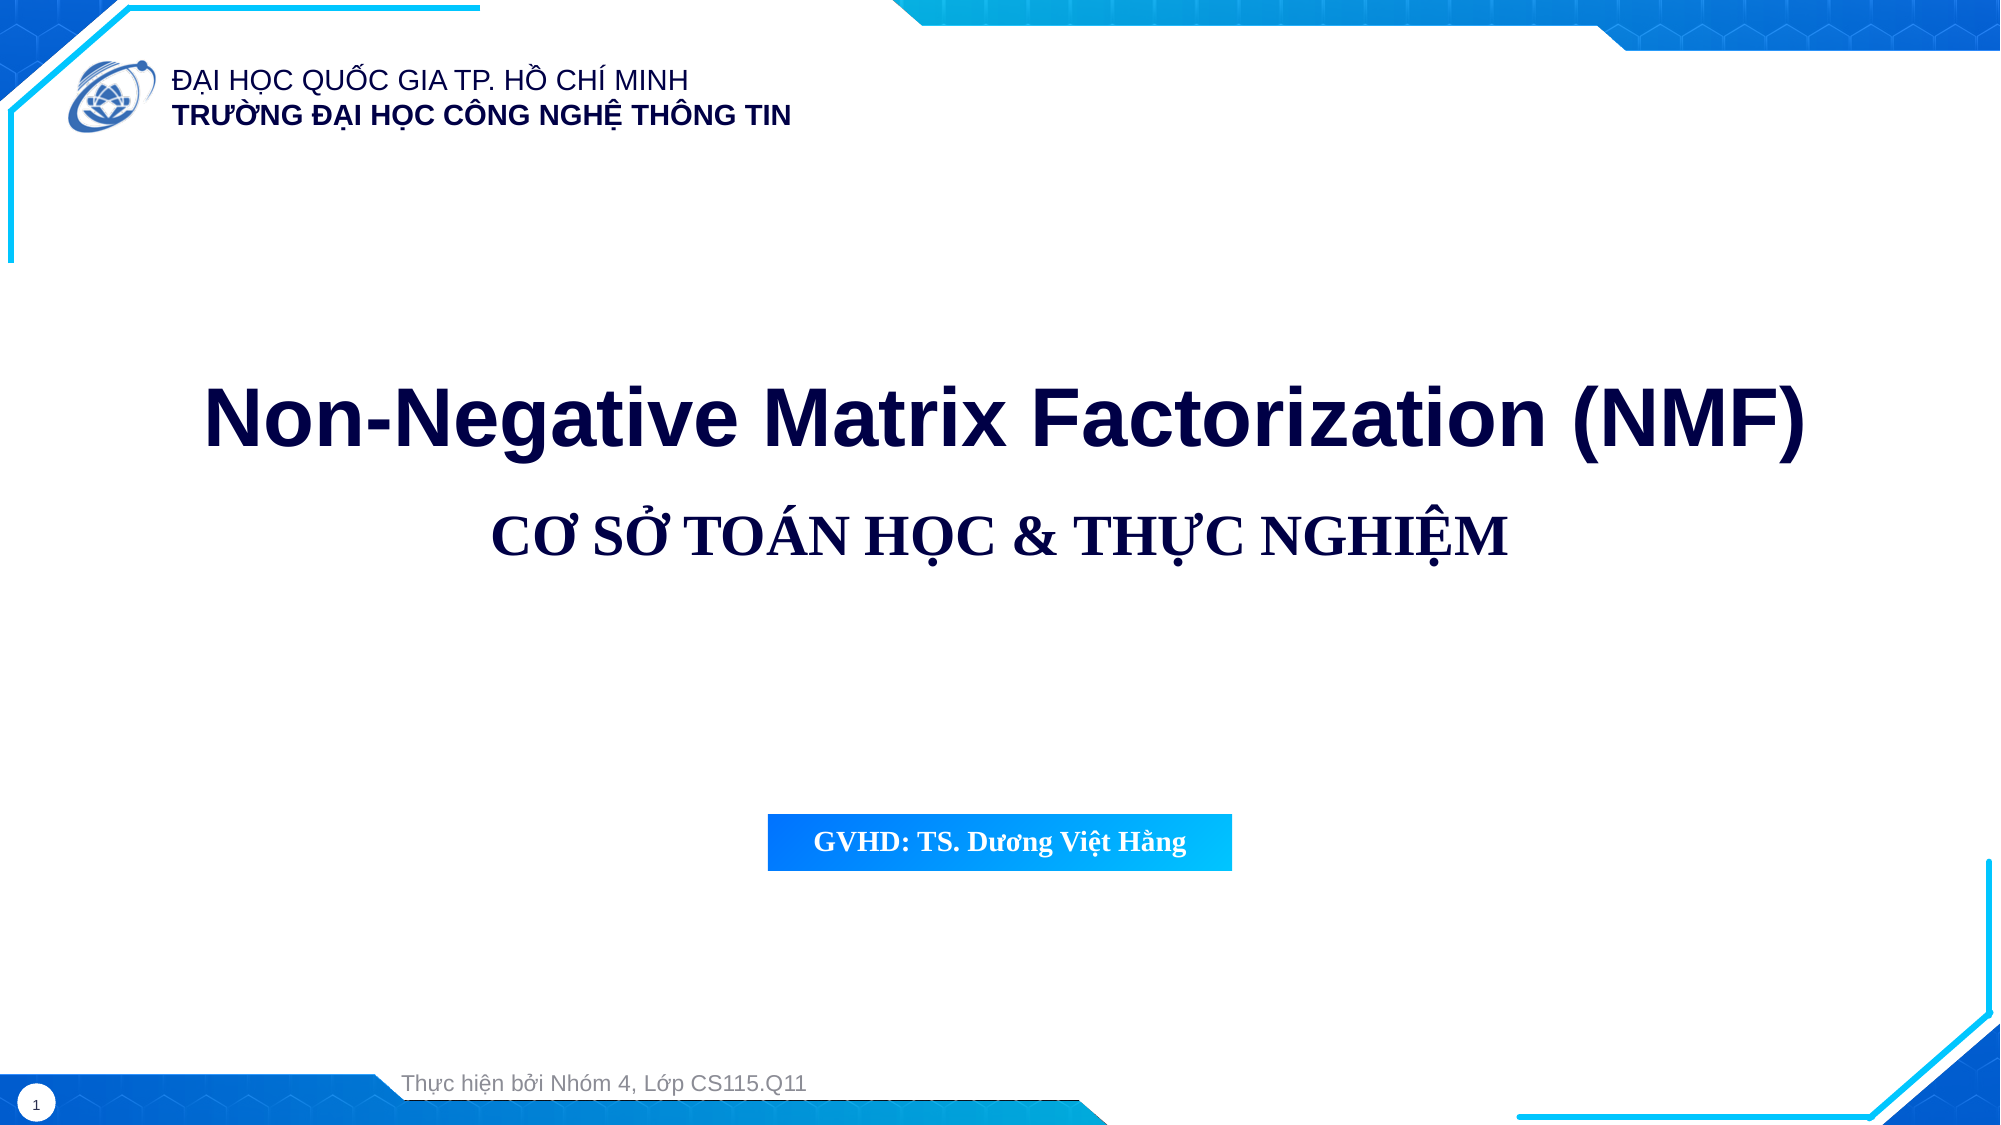

Non-Negative Matrix Factorization (NMF)
CƠ SỞ TOÁN HỌC & THỰC NGHIỆM
GVHD: TS. Dương Việt Hằng
Thực hiện bởi Nhóm 4, Lớp CS115.Q11
1